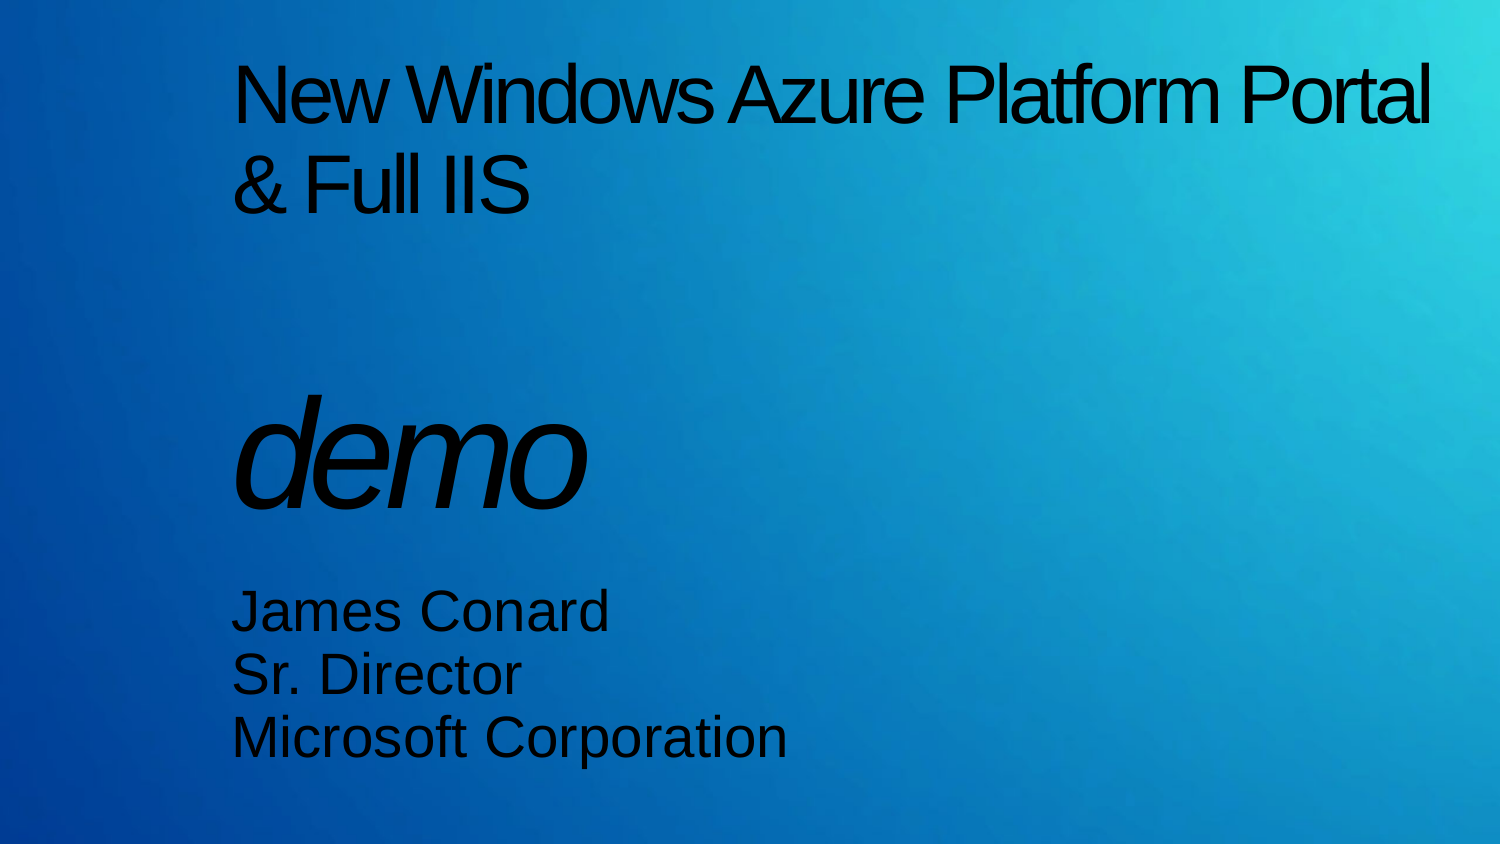

# New Windows Azure Platform Portal & Full IIS
demo
James Conard
Sr. Director
Microsoft Corporation